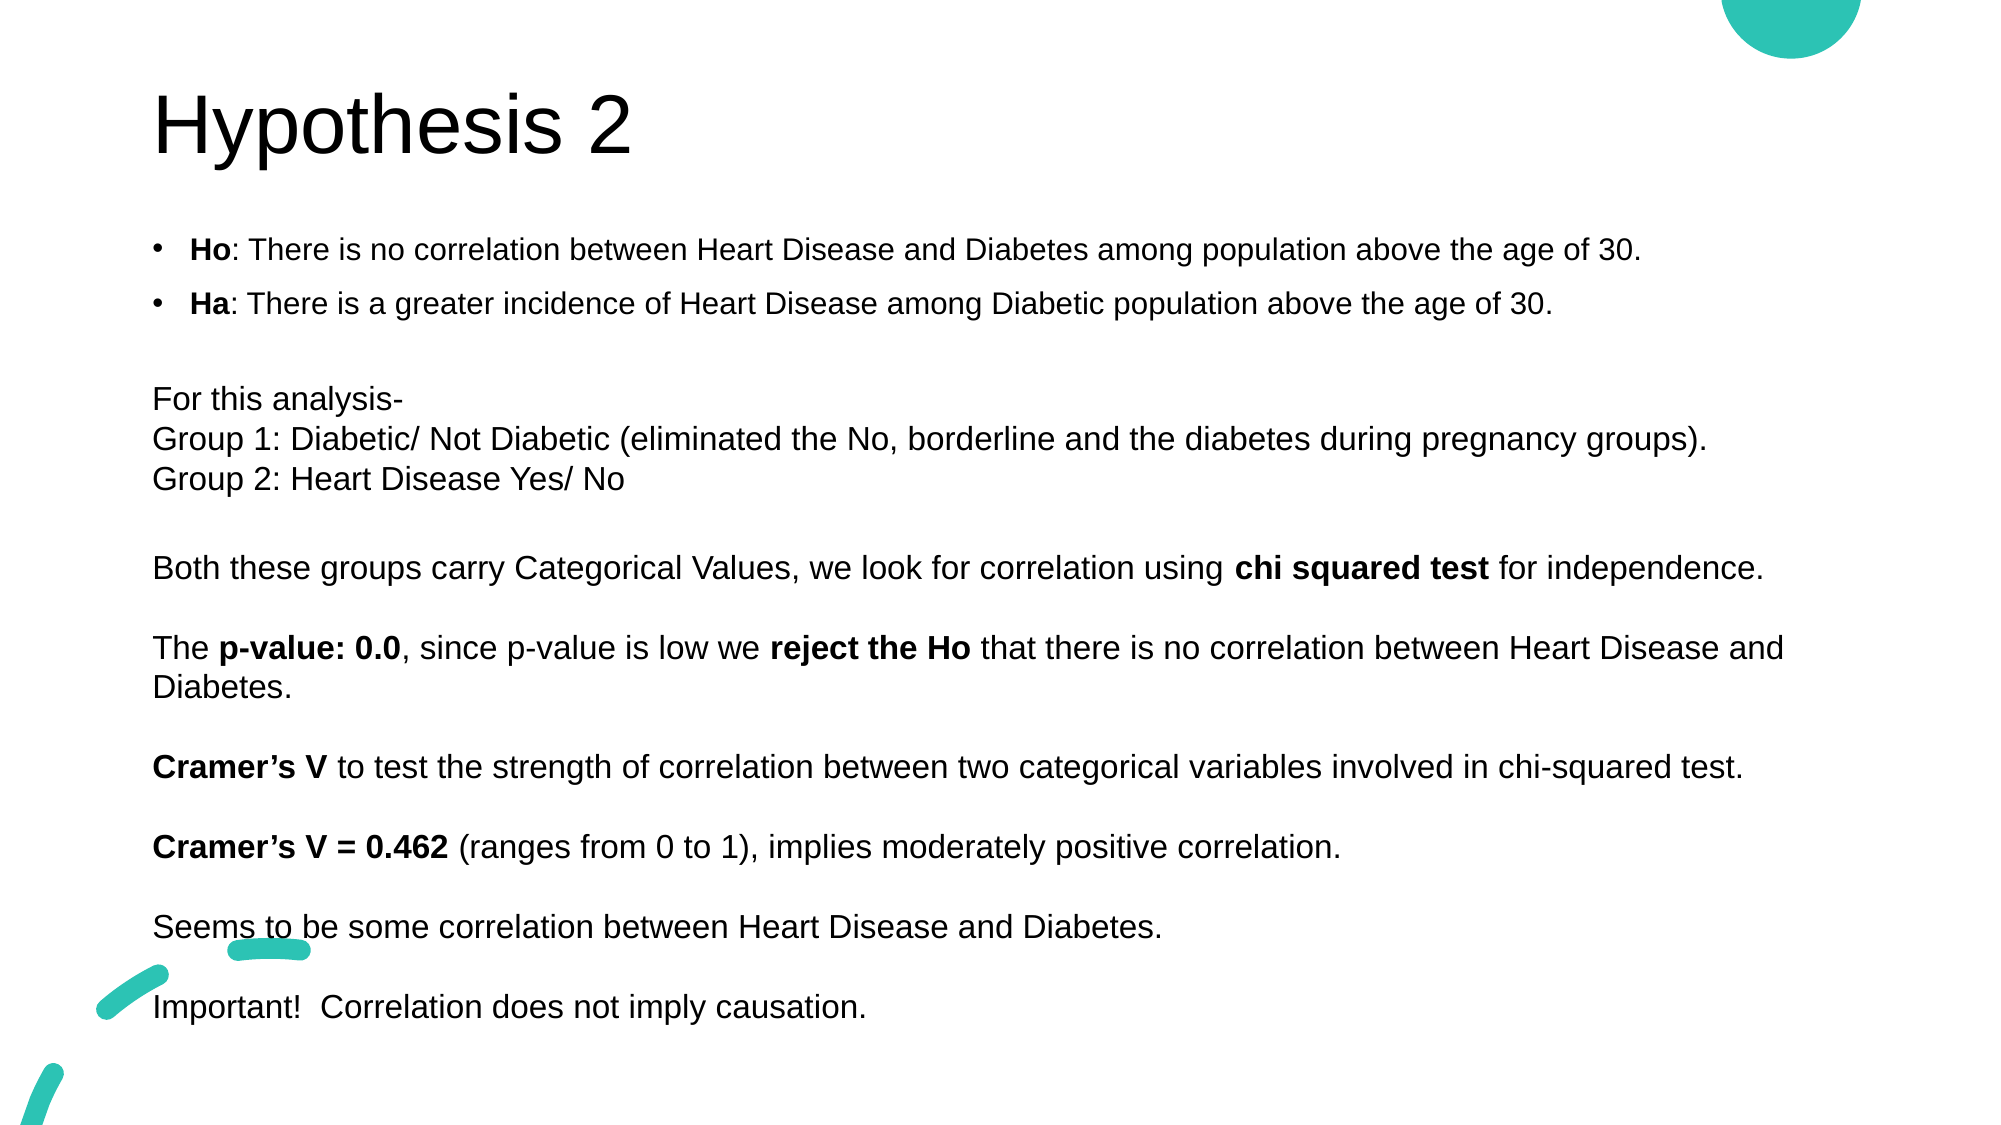

# Hypothesis 2
Ho: There is no correlation between Heart Disease and Diabetes among population above the age of 30.
Ha: There is a greater incidence of Heart Disease among Diabetic population above the age of 30.

For this analysis-
Group 1: Diabetic/ Not Diabetic (eliminated the No, borderline and the diabetes during pregnancy groups).
Group 2: Heart Disease Yes/ No
Both these groups carry Categorical Values, we look for correlation using chi squared test for independence.

The p-value: 0.0, since p-value is low we reject the Ho that there is no correlation between Heart Disease and Diabetes.

Cramer’s V to test the strength of correlation between two categorical variables involved in chi-squared test.

Cramer’s V = 0.462 (ranges from 0 to 1), implies moderately positive correlation.

Seems to be some correlation between Heart Disease and Diabetes.

Important!  Correlation does not imply causation.